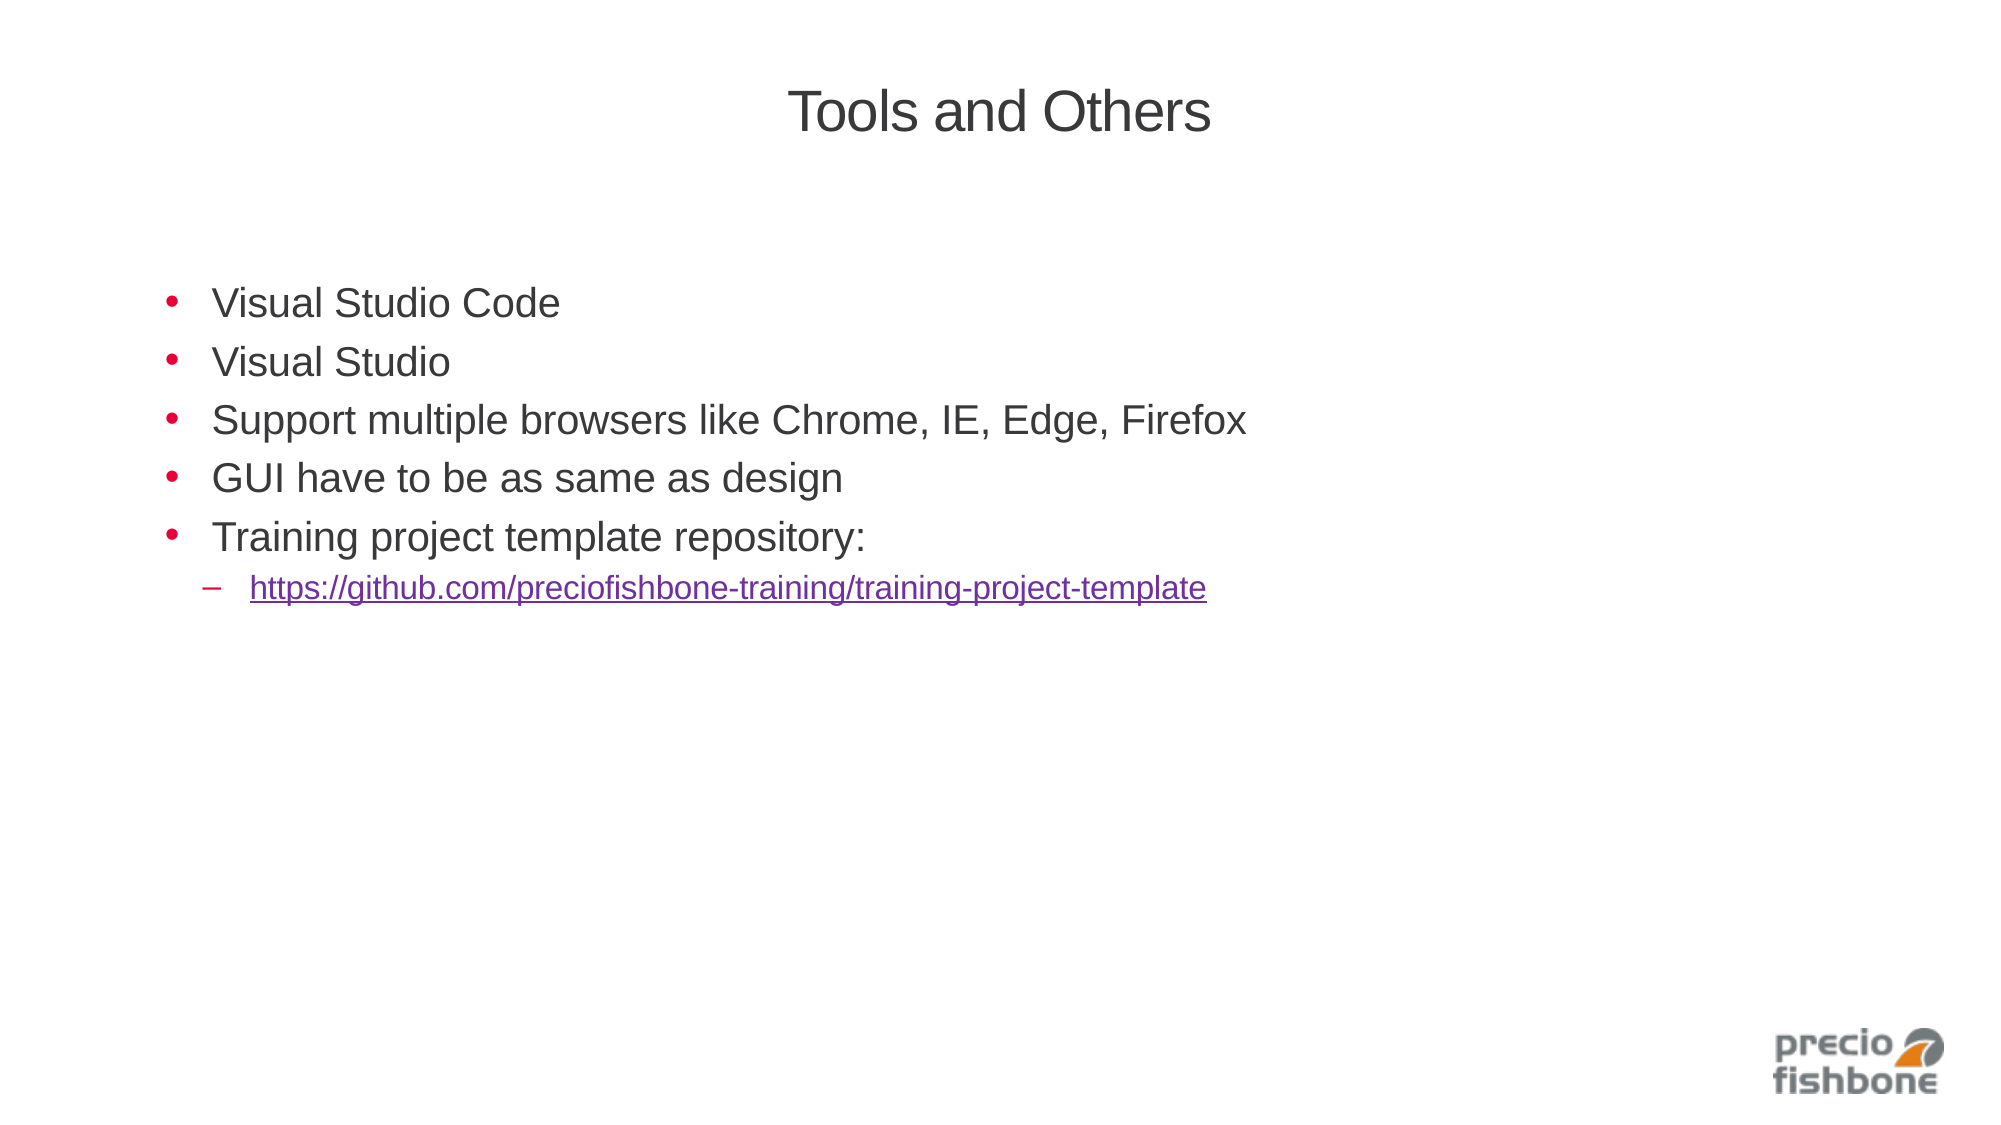

# Tools and Others

Visual Studio Code
Visual Studio
Support multiple browsers like Chrome, IE, Edge, Firefox
GUI have to be as same as design
Training project template repository:
https://github.com/preciofishbone-training/training-project-template